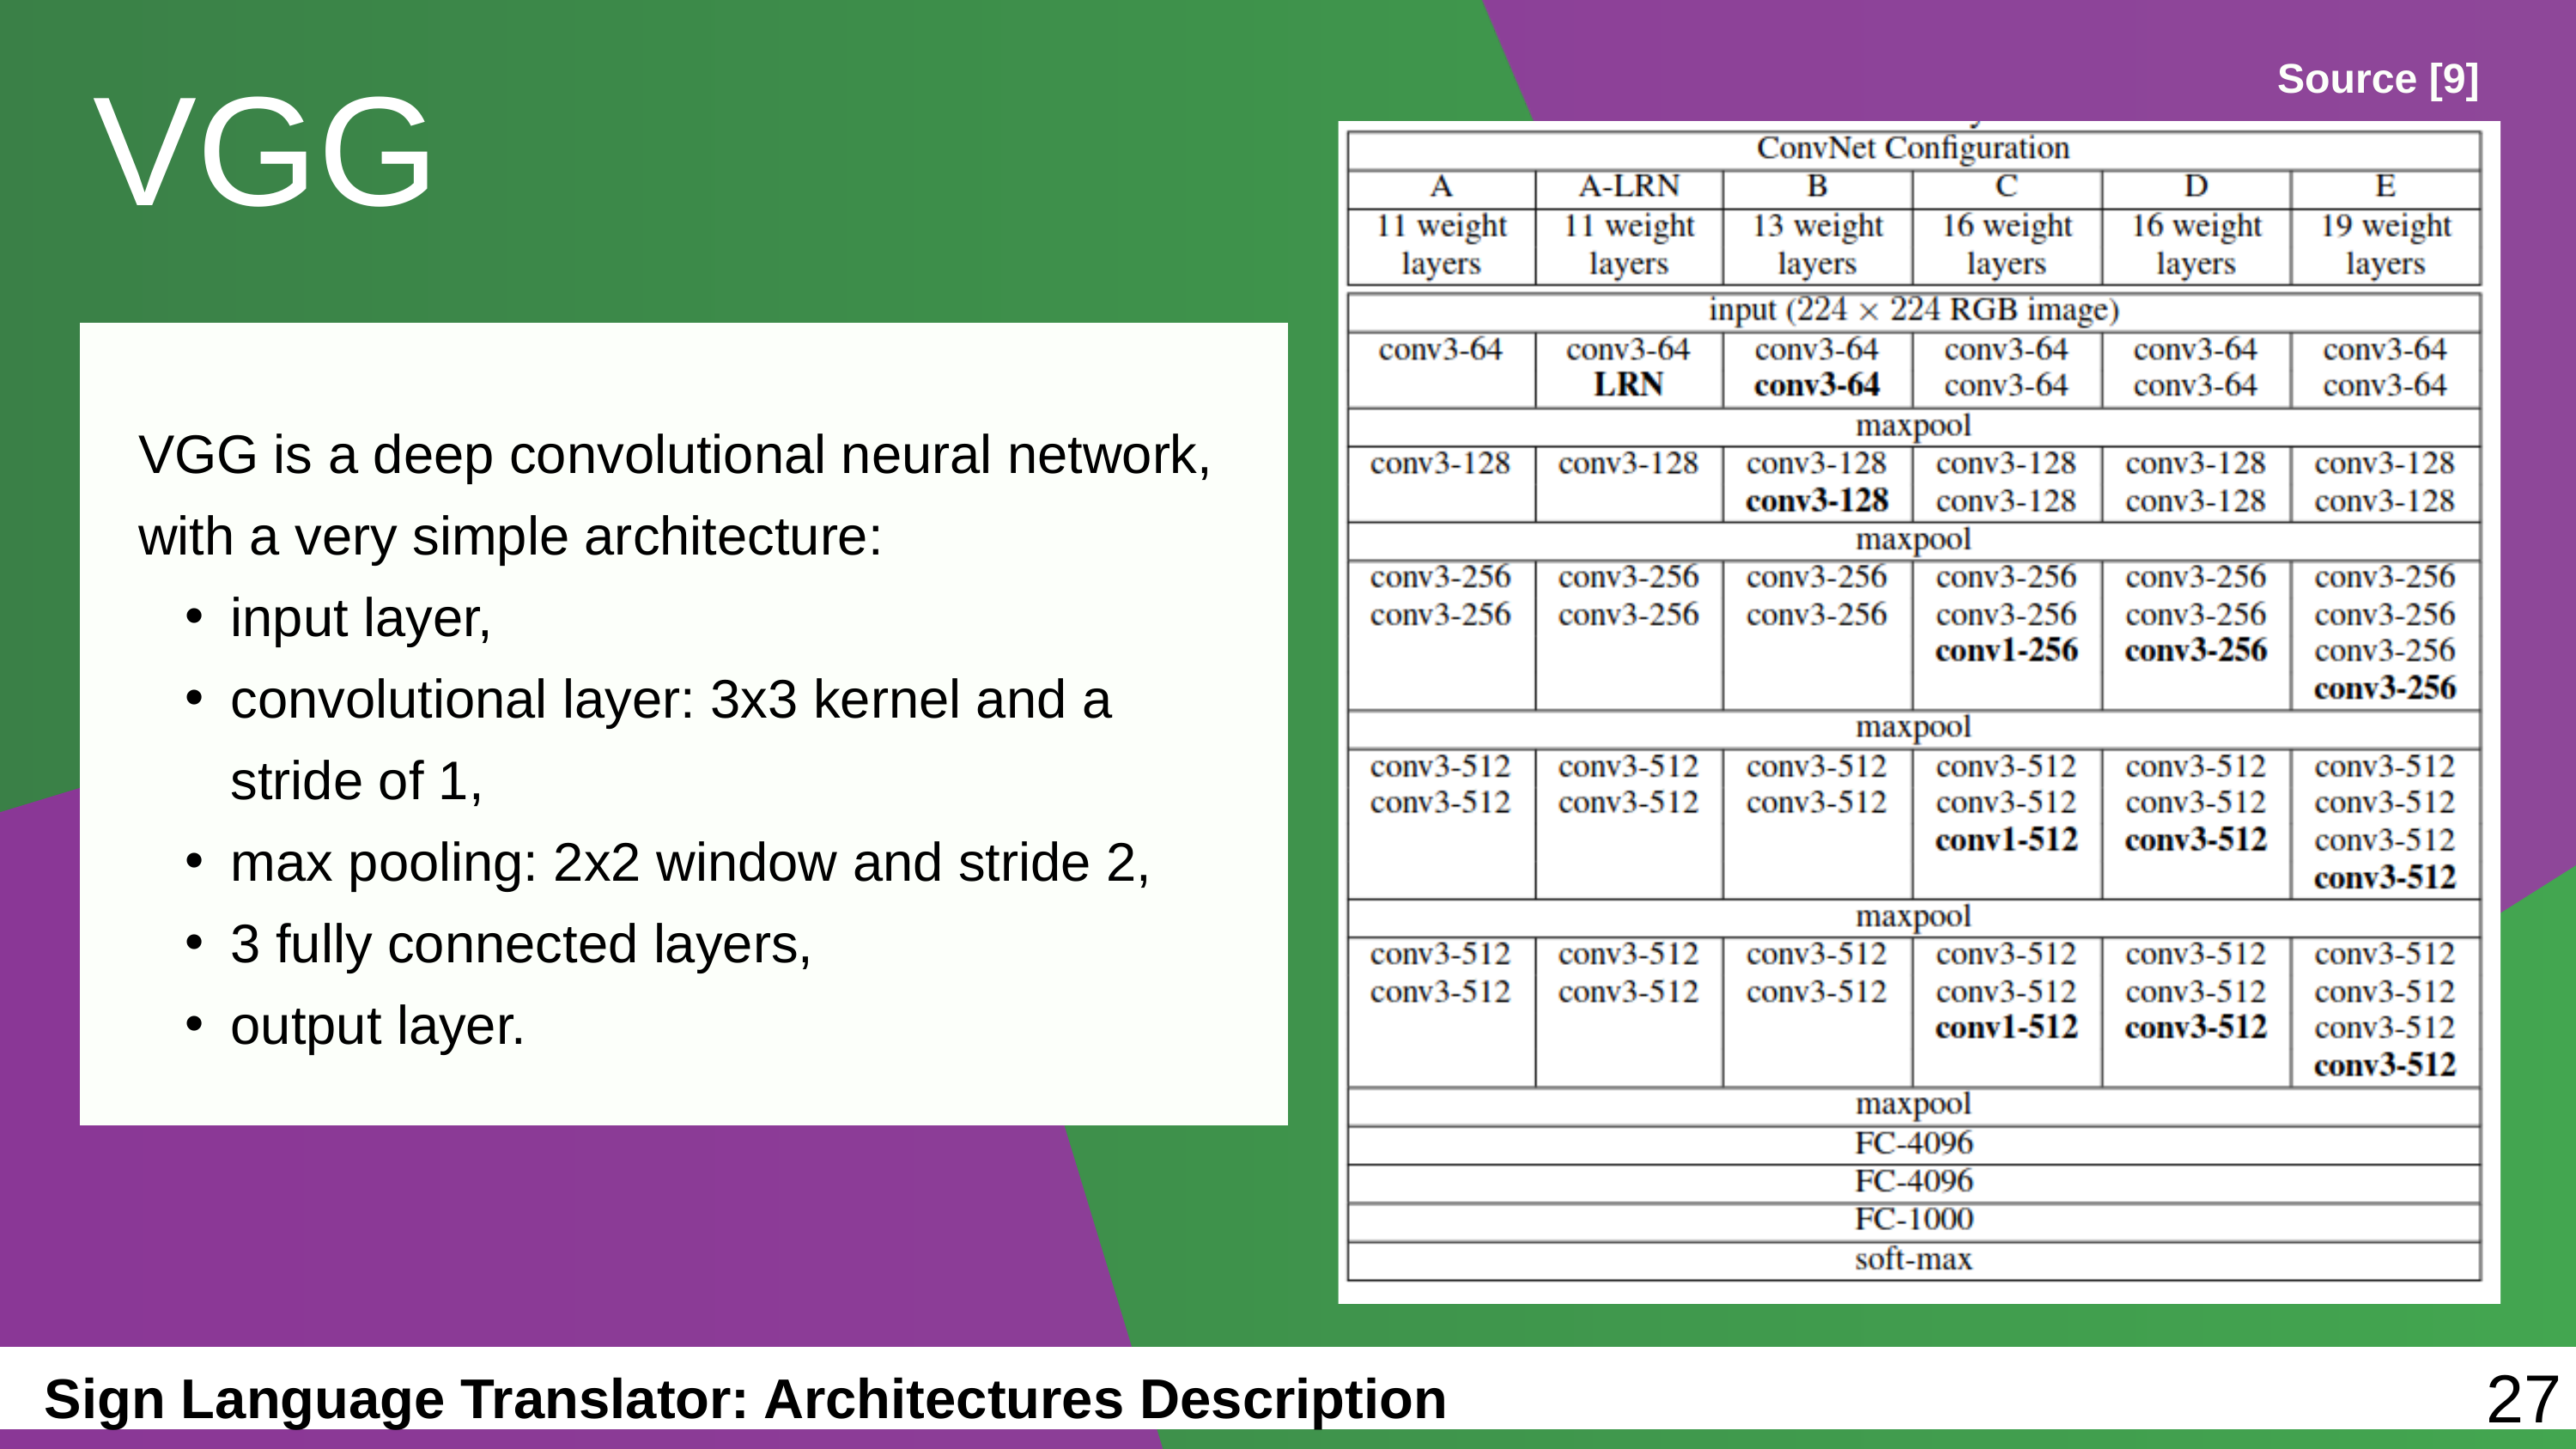

Source [9]
VGG

VGG is a deep convolutional neural network, with a very simple architecture:
input layer,
convolutional layer: 3x3 kernel and a stride of 1,
max pooling: 2x2 window and stride 2,
3 fully connected layers,
output layer.

27

Sign Language Translator: Architectures Description